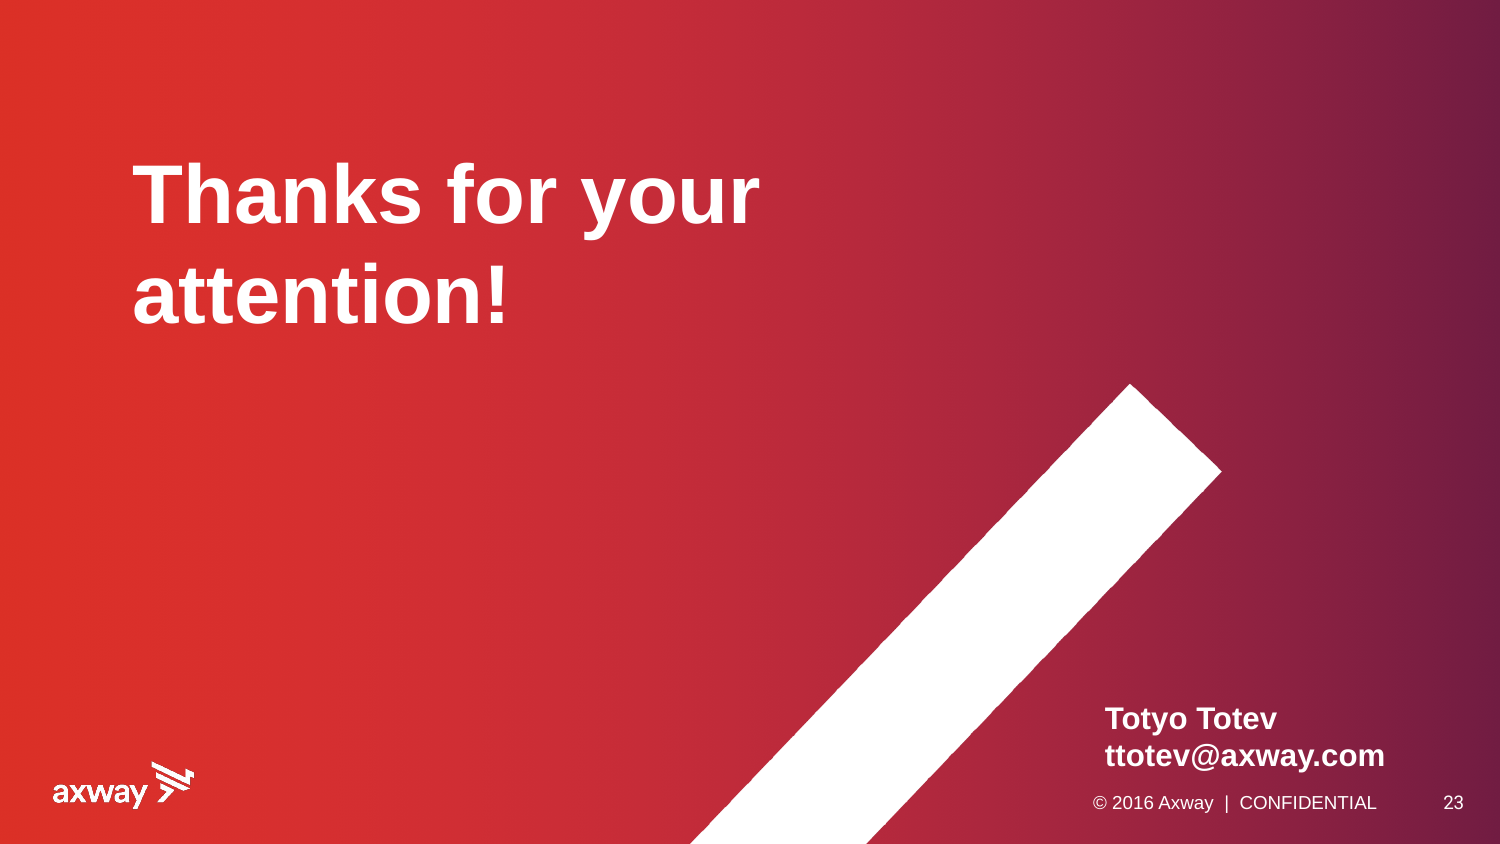

# Thanks for your attention!
Totyo Totev
ttotev@axway.com
© 2016 Axway  |  CONFIDENTIAL